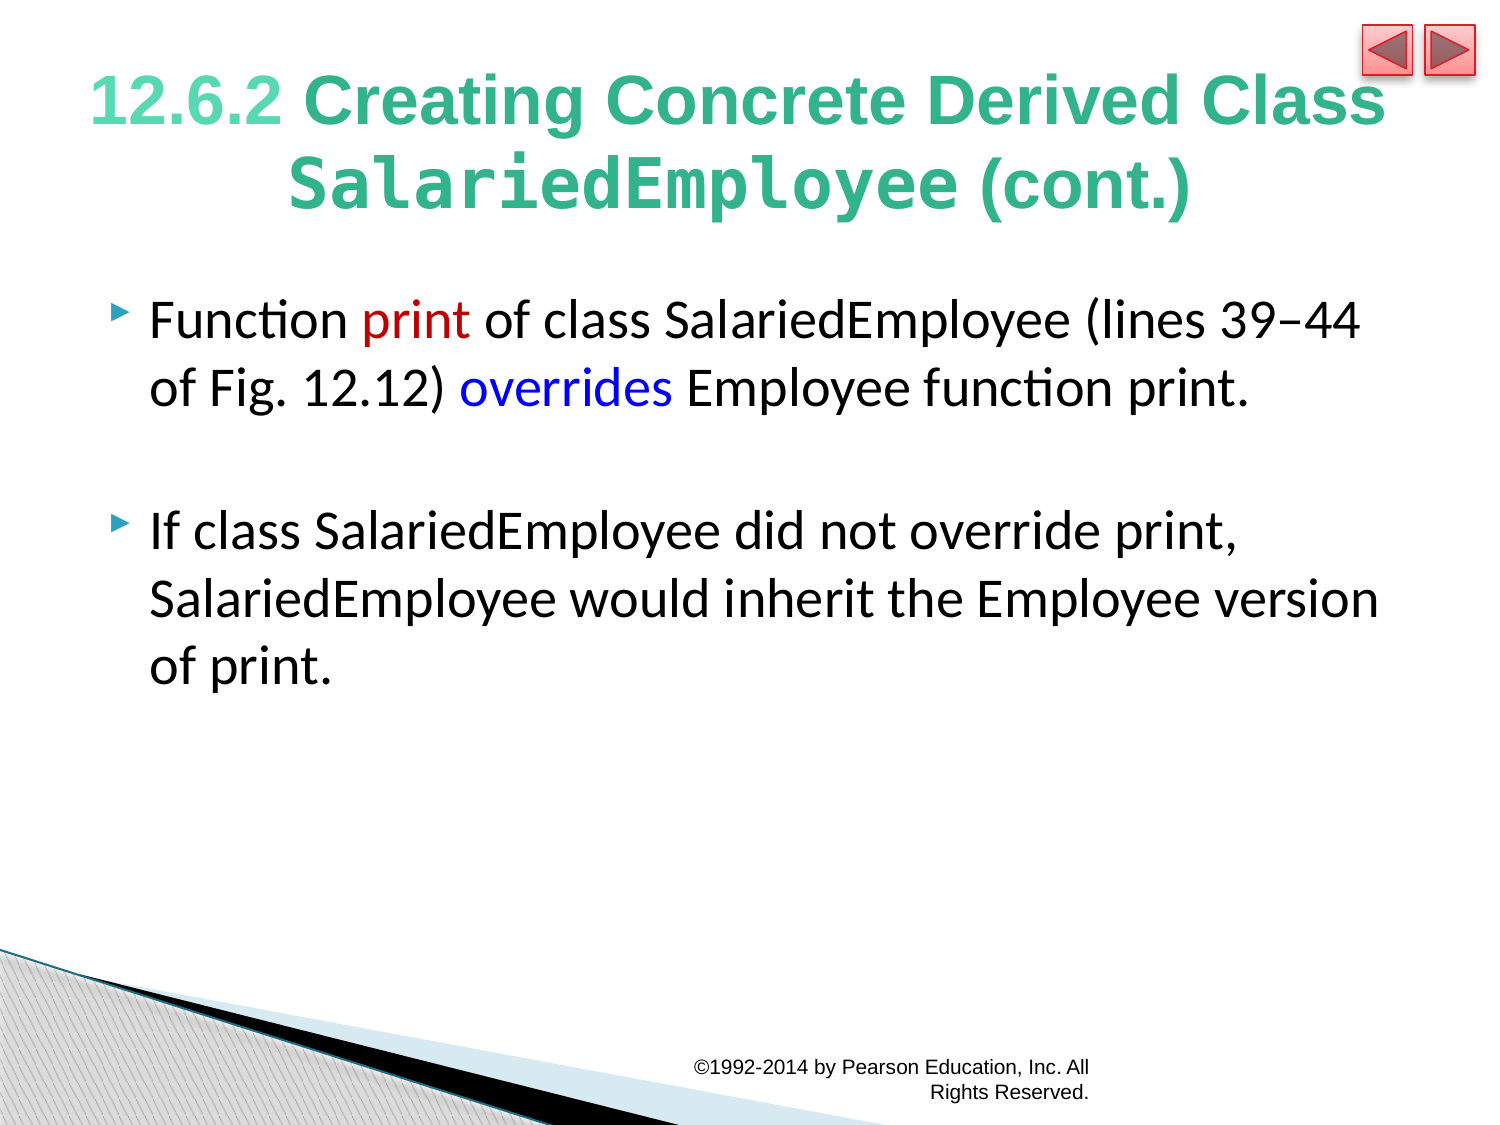

# 12.6.2 Creating Concrete Derived Class SalariedEmployee (cont.)
Function print of class SalariedEmployee (lines 39–44 of Fig. 12.12) overrides Employee function print.
If class SalariedEmployee did not override print, SalariedEmployee would inherit the Employee version of print.
©1992-2014 by Pearson Education, Inc. All Rights Reserved.